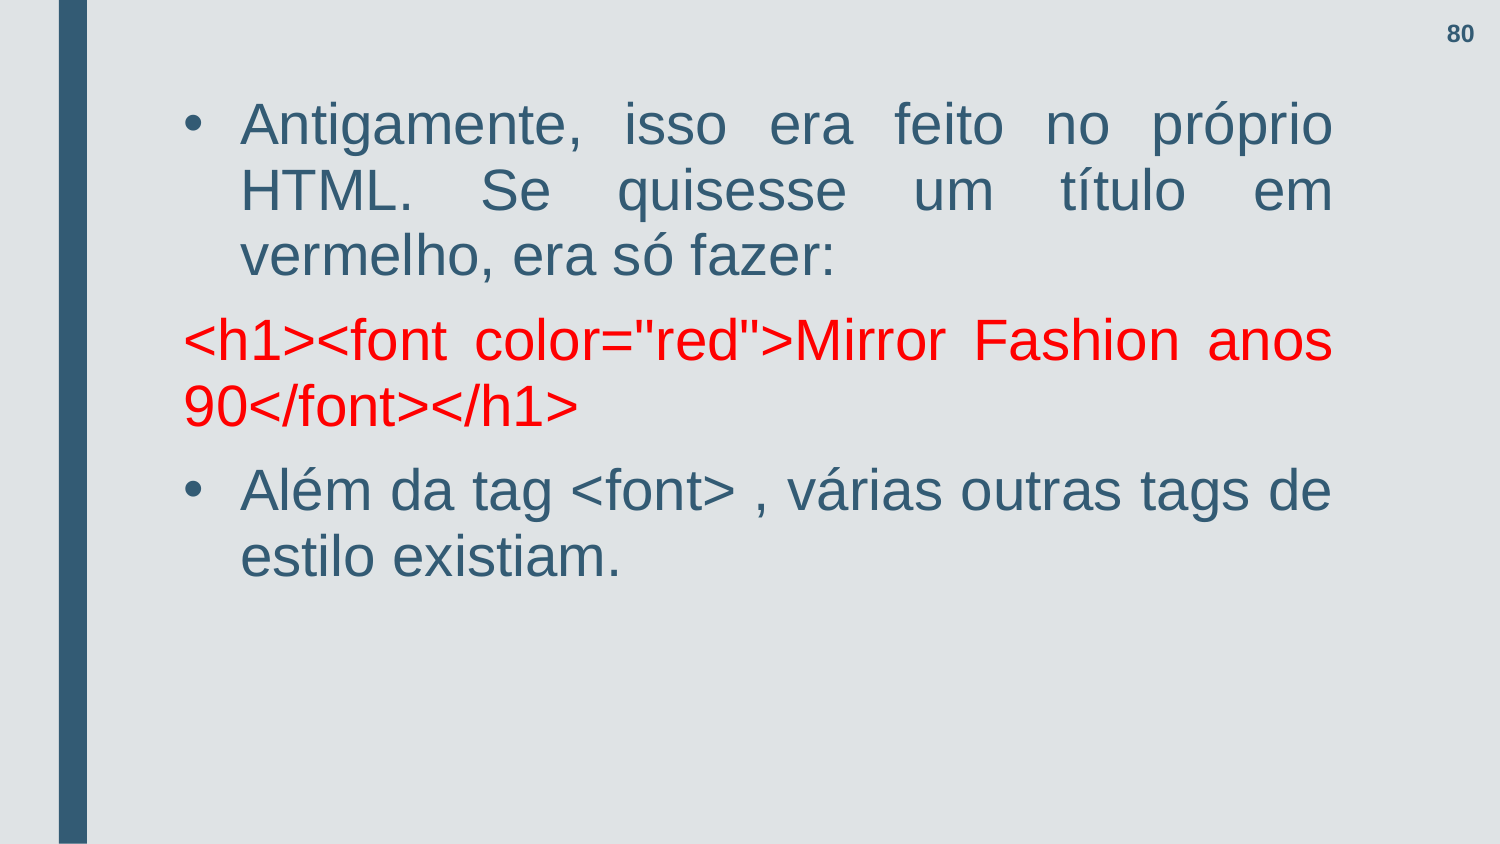

80
Antigamente, isso era feito no próprio HTML. Se quisesse um título em vermelho, era só fazer:
<h1><font color="red">Mirror Fashion anos 90</font></h1>
Além da tag <font> , várias outras tags de estilo existiam.